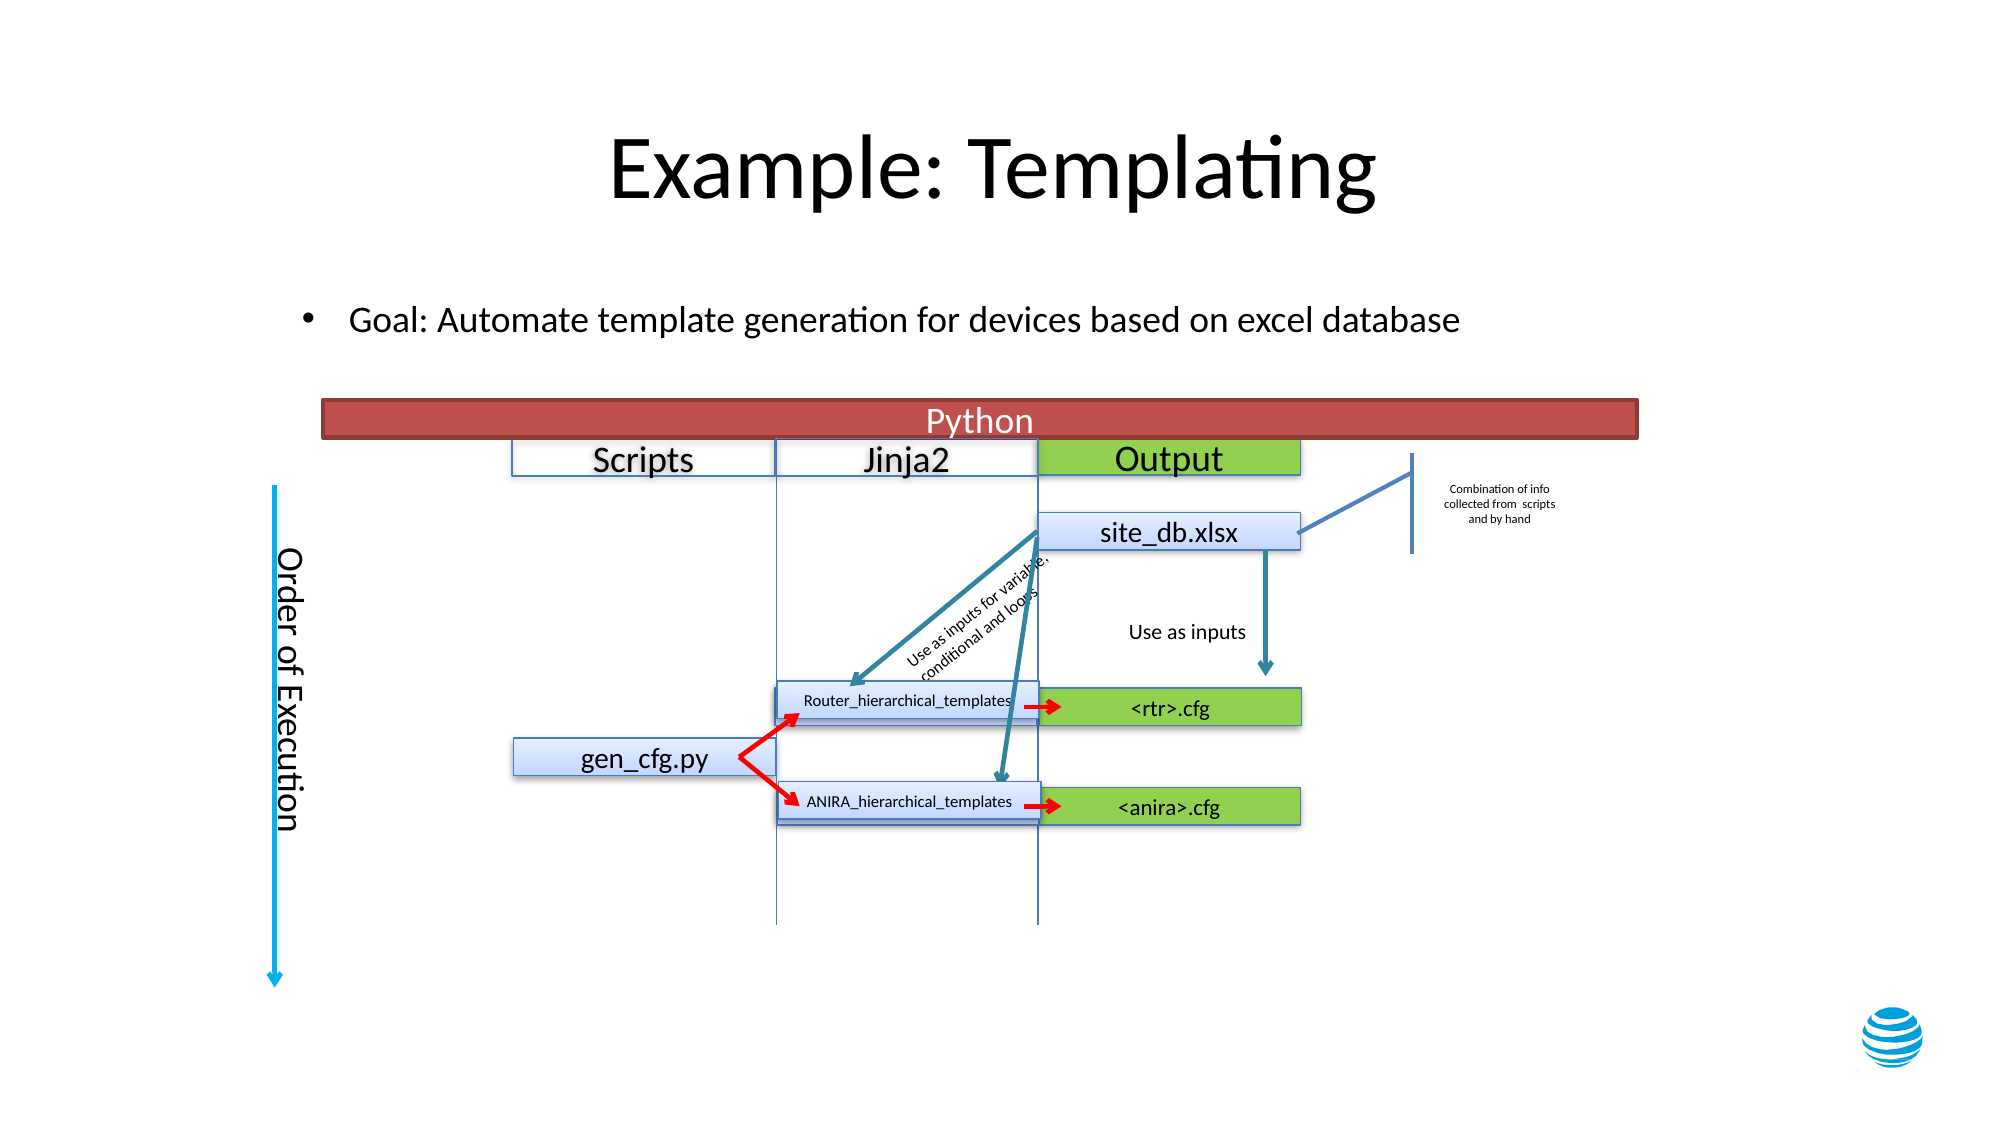

Example: Templating
Goal: Automate template generation for devices based on excel database
Python
Output
Scripts
Jinja2
Combination of info collected from  scripts and by hand
site_db.xlsx
Use as inputs for variable, conditional and loops
Use as inputs
Order of Execution
Router_hierarchical_templates
Router_hierarchical_templates
<rtr>.cfg
gen_cfg.py
ANIRA_hierarchical_templates
ANIRA_hierarchical_templates
<anira>.cfg